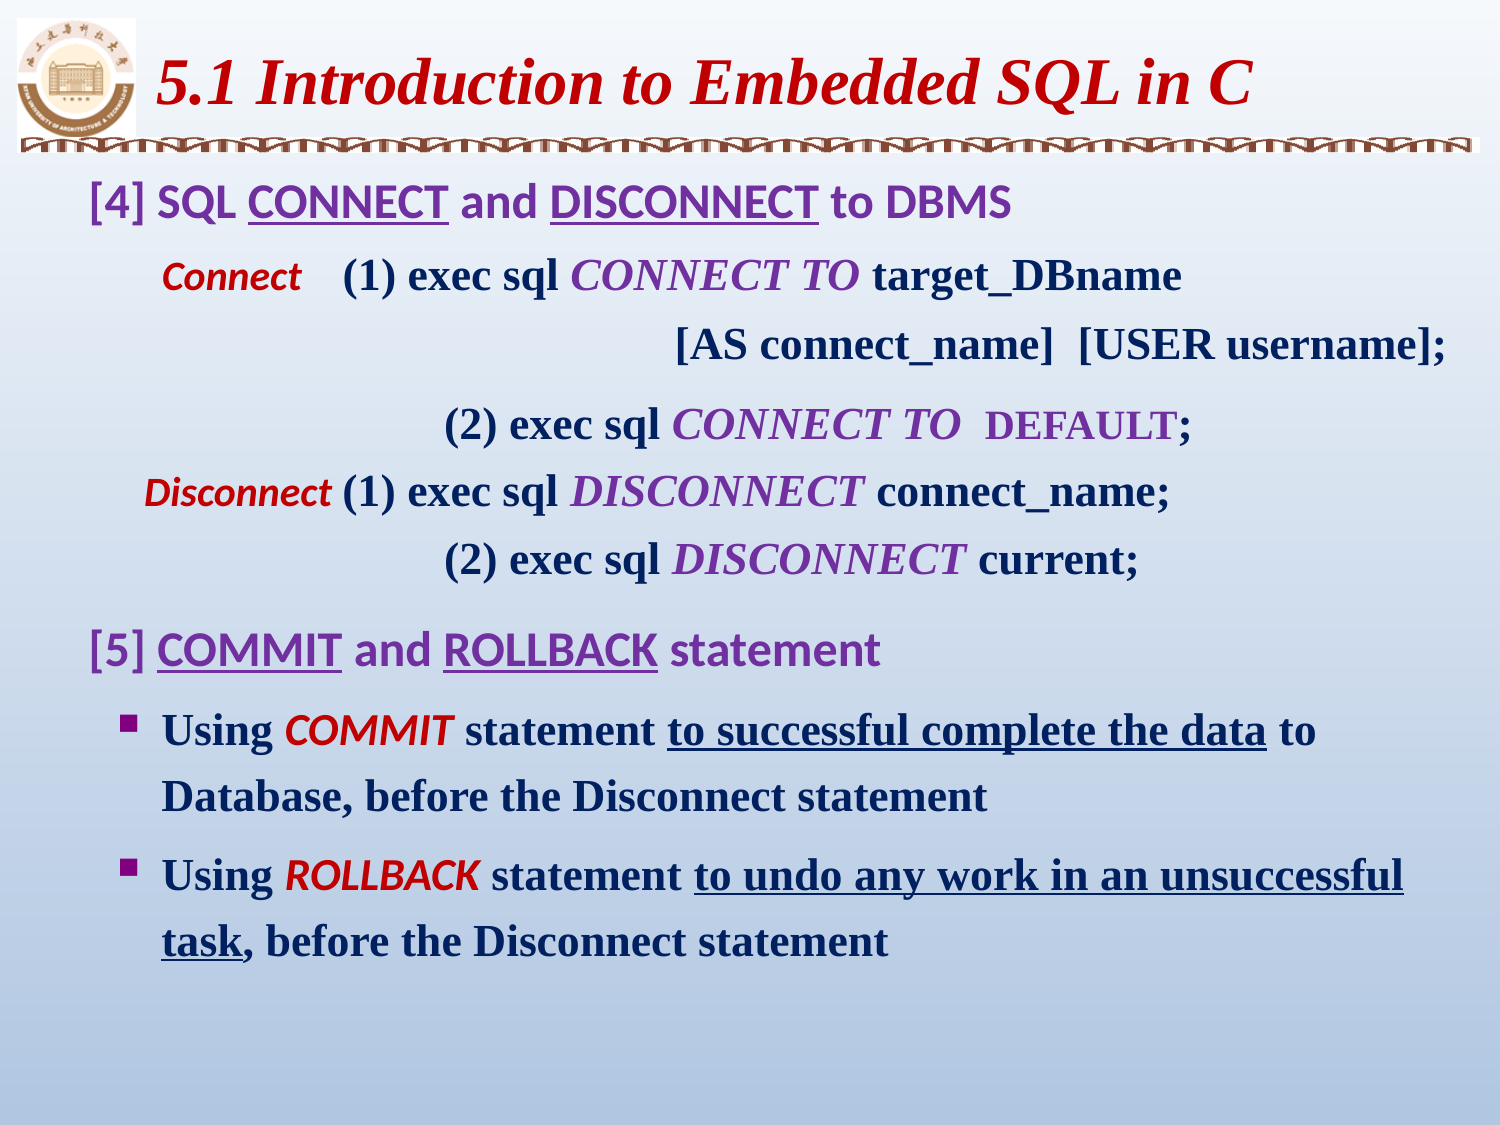

5.1 Introduction to Embedded SQL in C
   [4] SQL CONNECT and DISCONNECT to DBMS
        Connect   (1) exec sql CONNECT TO target_DBname
	    			       [AS connect_name]  [USER username];
			(2) exec sql CONNECT TO  DEFAULT;
	Disconnect (1) exec sql DISCONNECT connect_name;
			(2) exec sql DISCONNECT current;
   [5] COMMIT and ROLLBACK statement
Using COMMIT statement to successful complete the data to Database, before the Disconnect statement
Using ROLLBACK statement to undo any work in an unsuccessful task, before the Disconnect statement